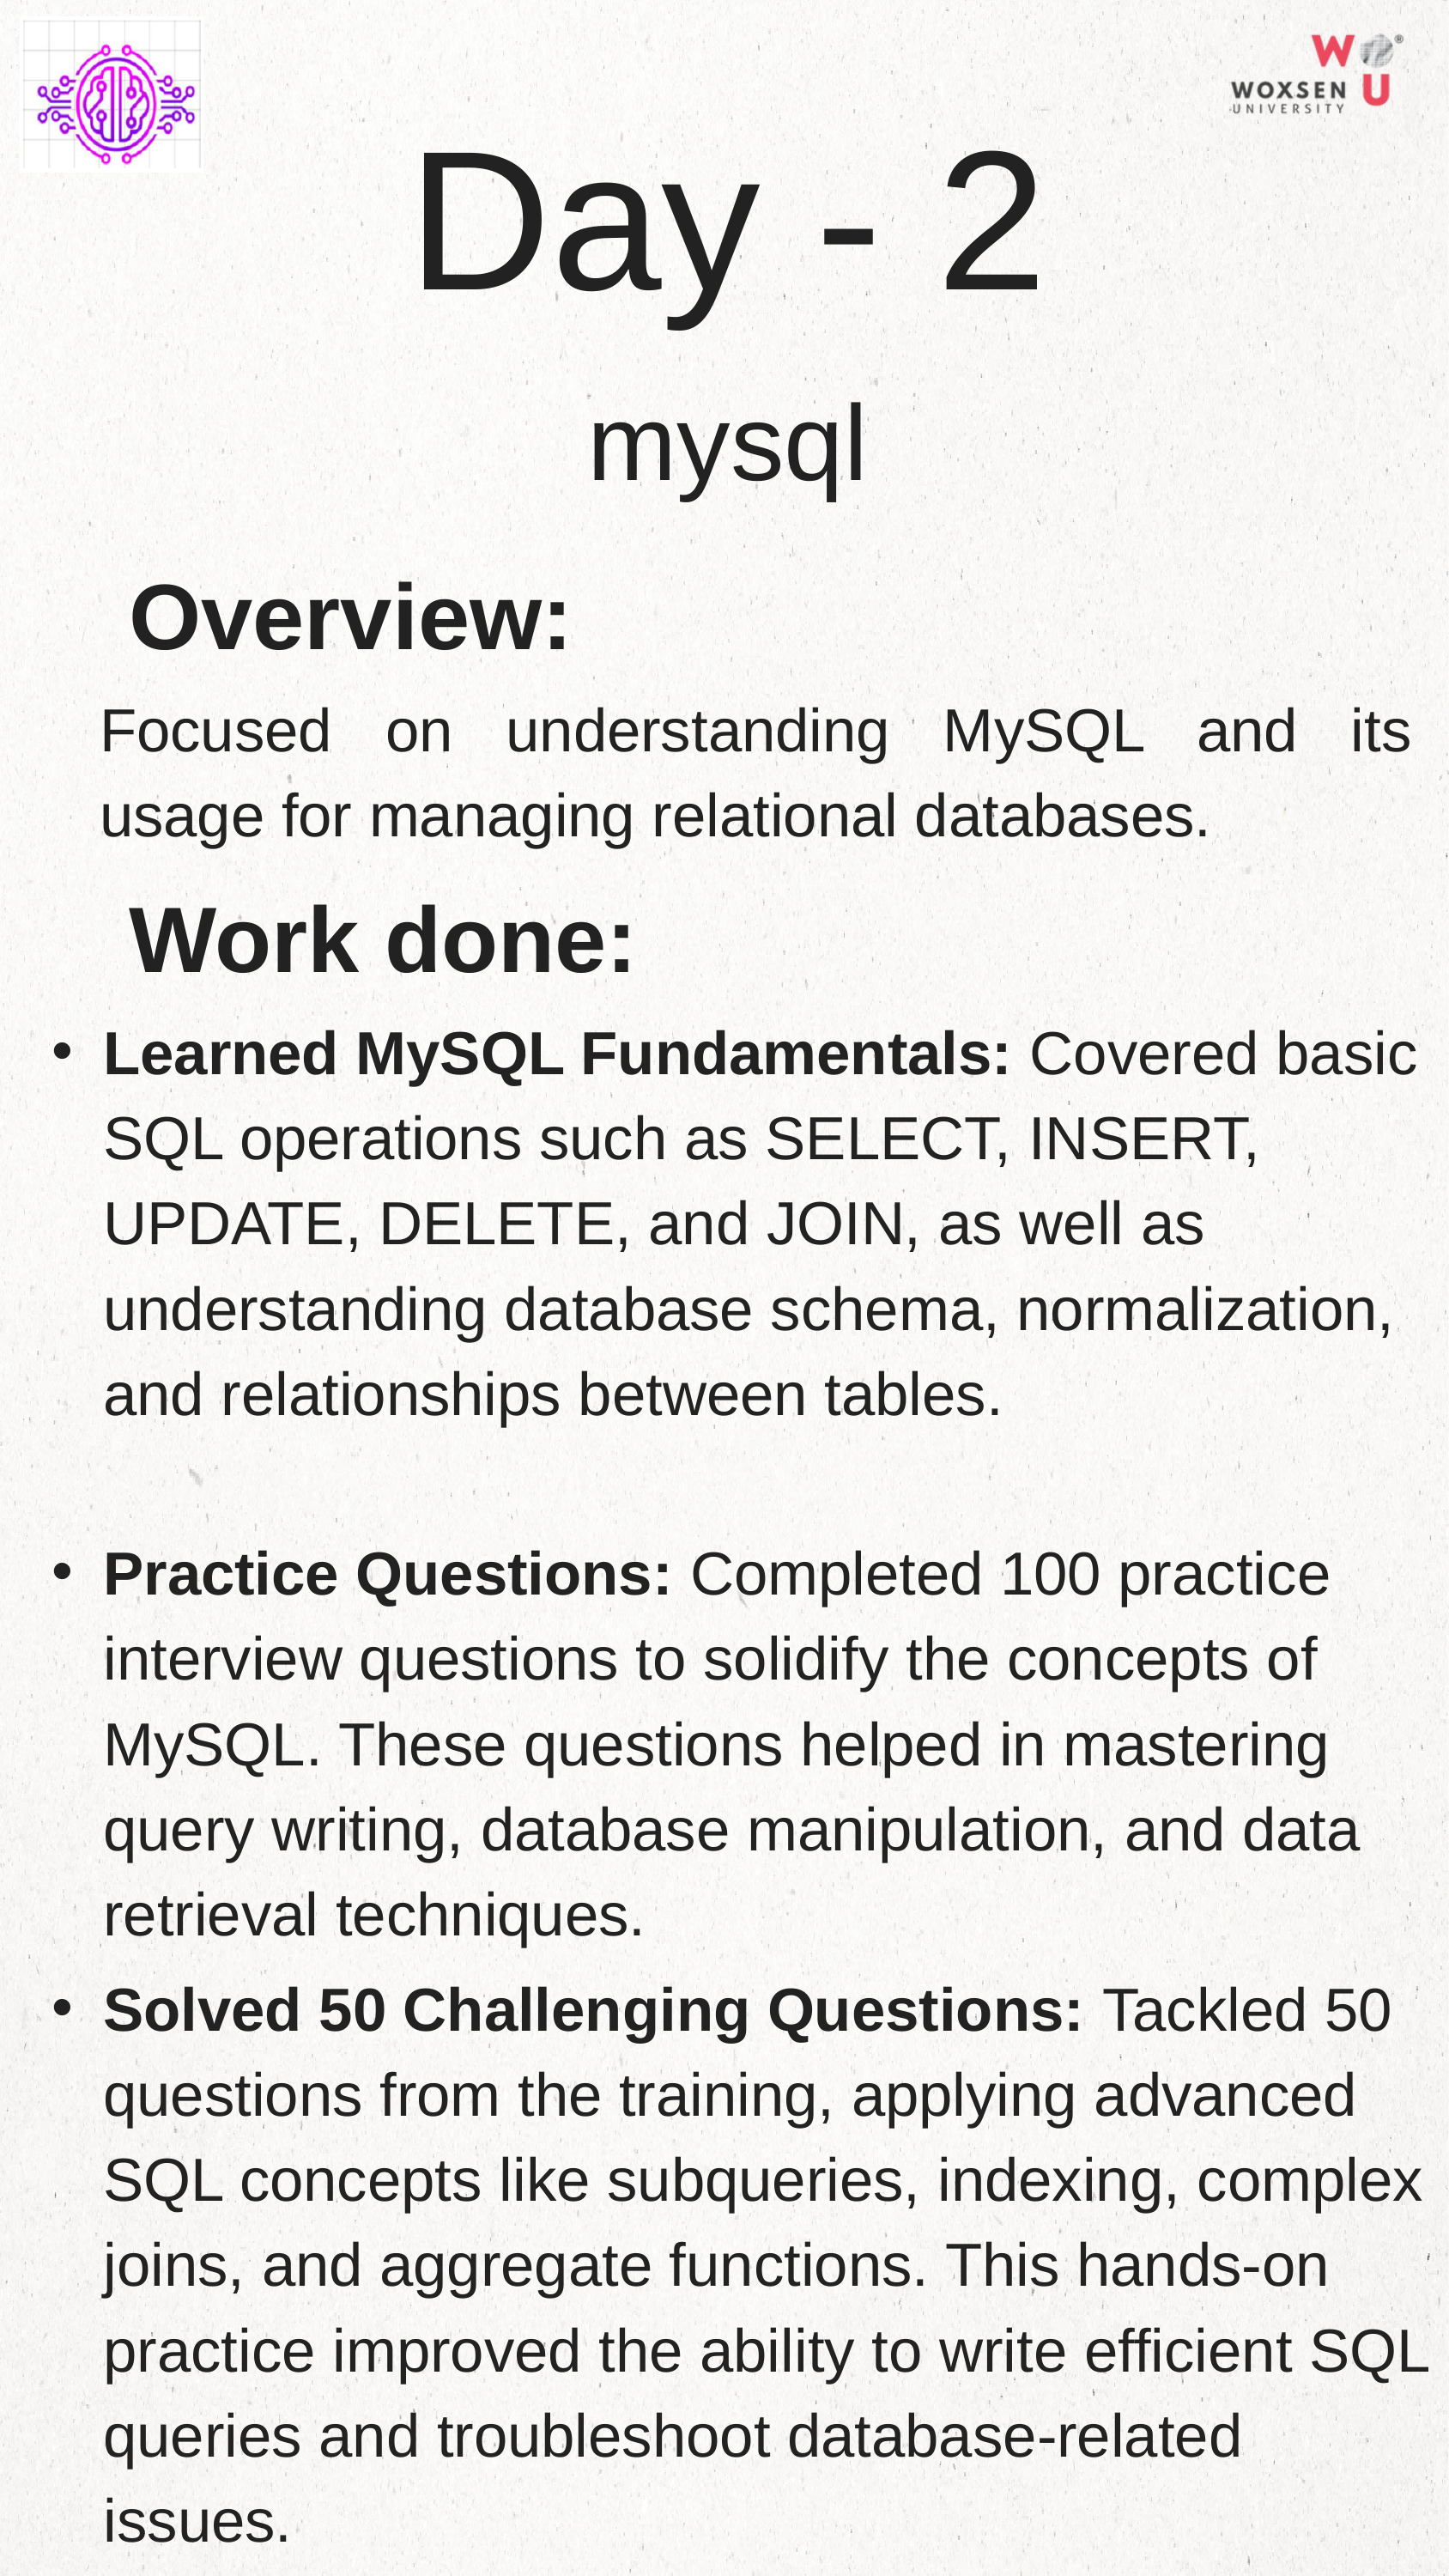

Day - 2
mysql
     Overview:

Focused on understanding MySQL and its usage for managing relational databases.

     Work done:
Learned MySQL Fundamentals: Covered basic SQL operations such as SELECT, INSERT, UPDATE, DELETE, and JOIN, as well as understanding database schema, normalization, and relationships between tables.
Practice Questions: Completed 100 practice interview questions to solidify the concepts of MySQL. These questions helped in mastering query writing, database manipulation, and data retrieval techniques.
Solved 50 Challenging Questions: Tackled 50 questions from the training, applying advanced SQL concepts like subqueries, indexing, complex joins, and aggregate functions. This hands-on practice improved the ability to write efficient SQL queries and troubleshoot database-related issues.